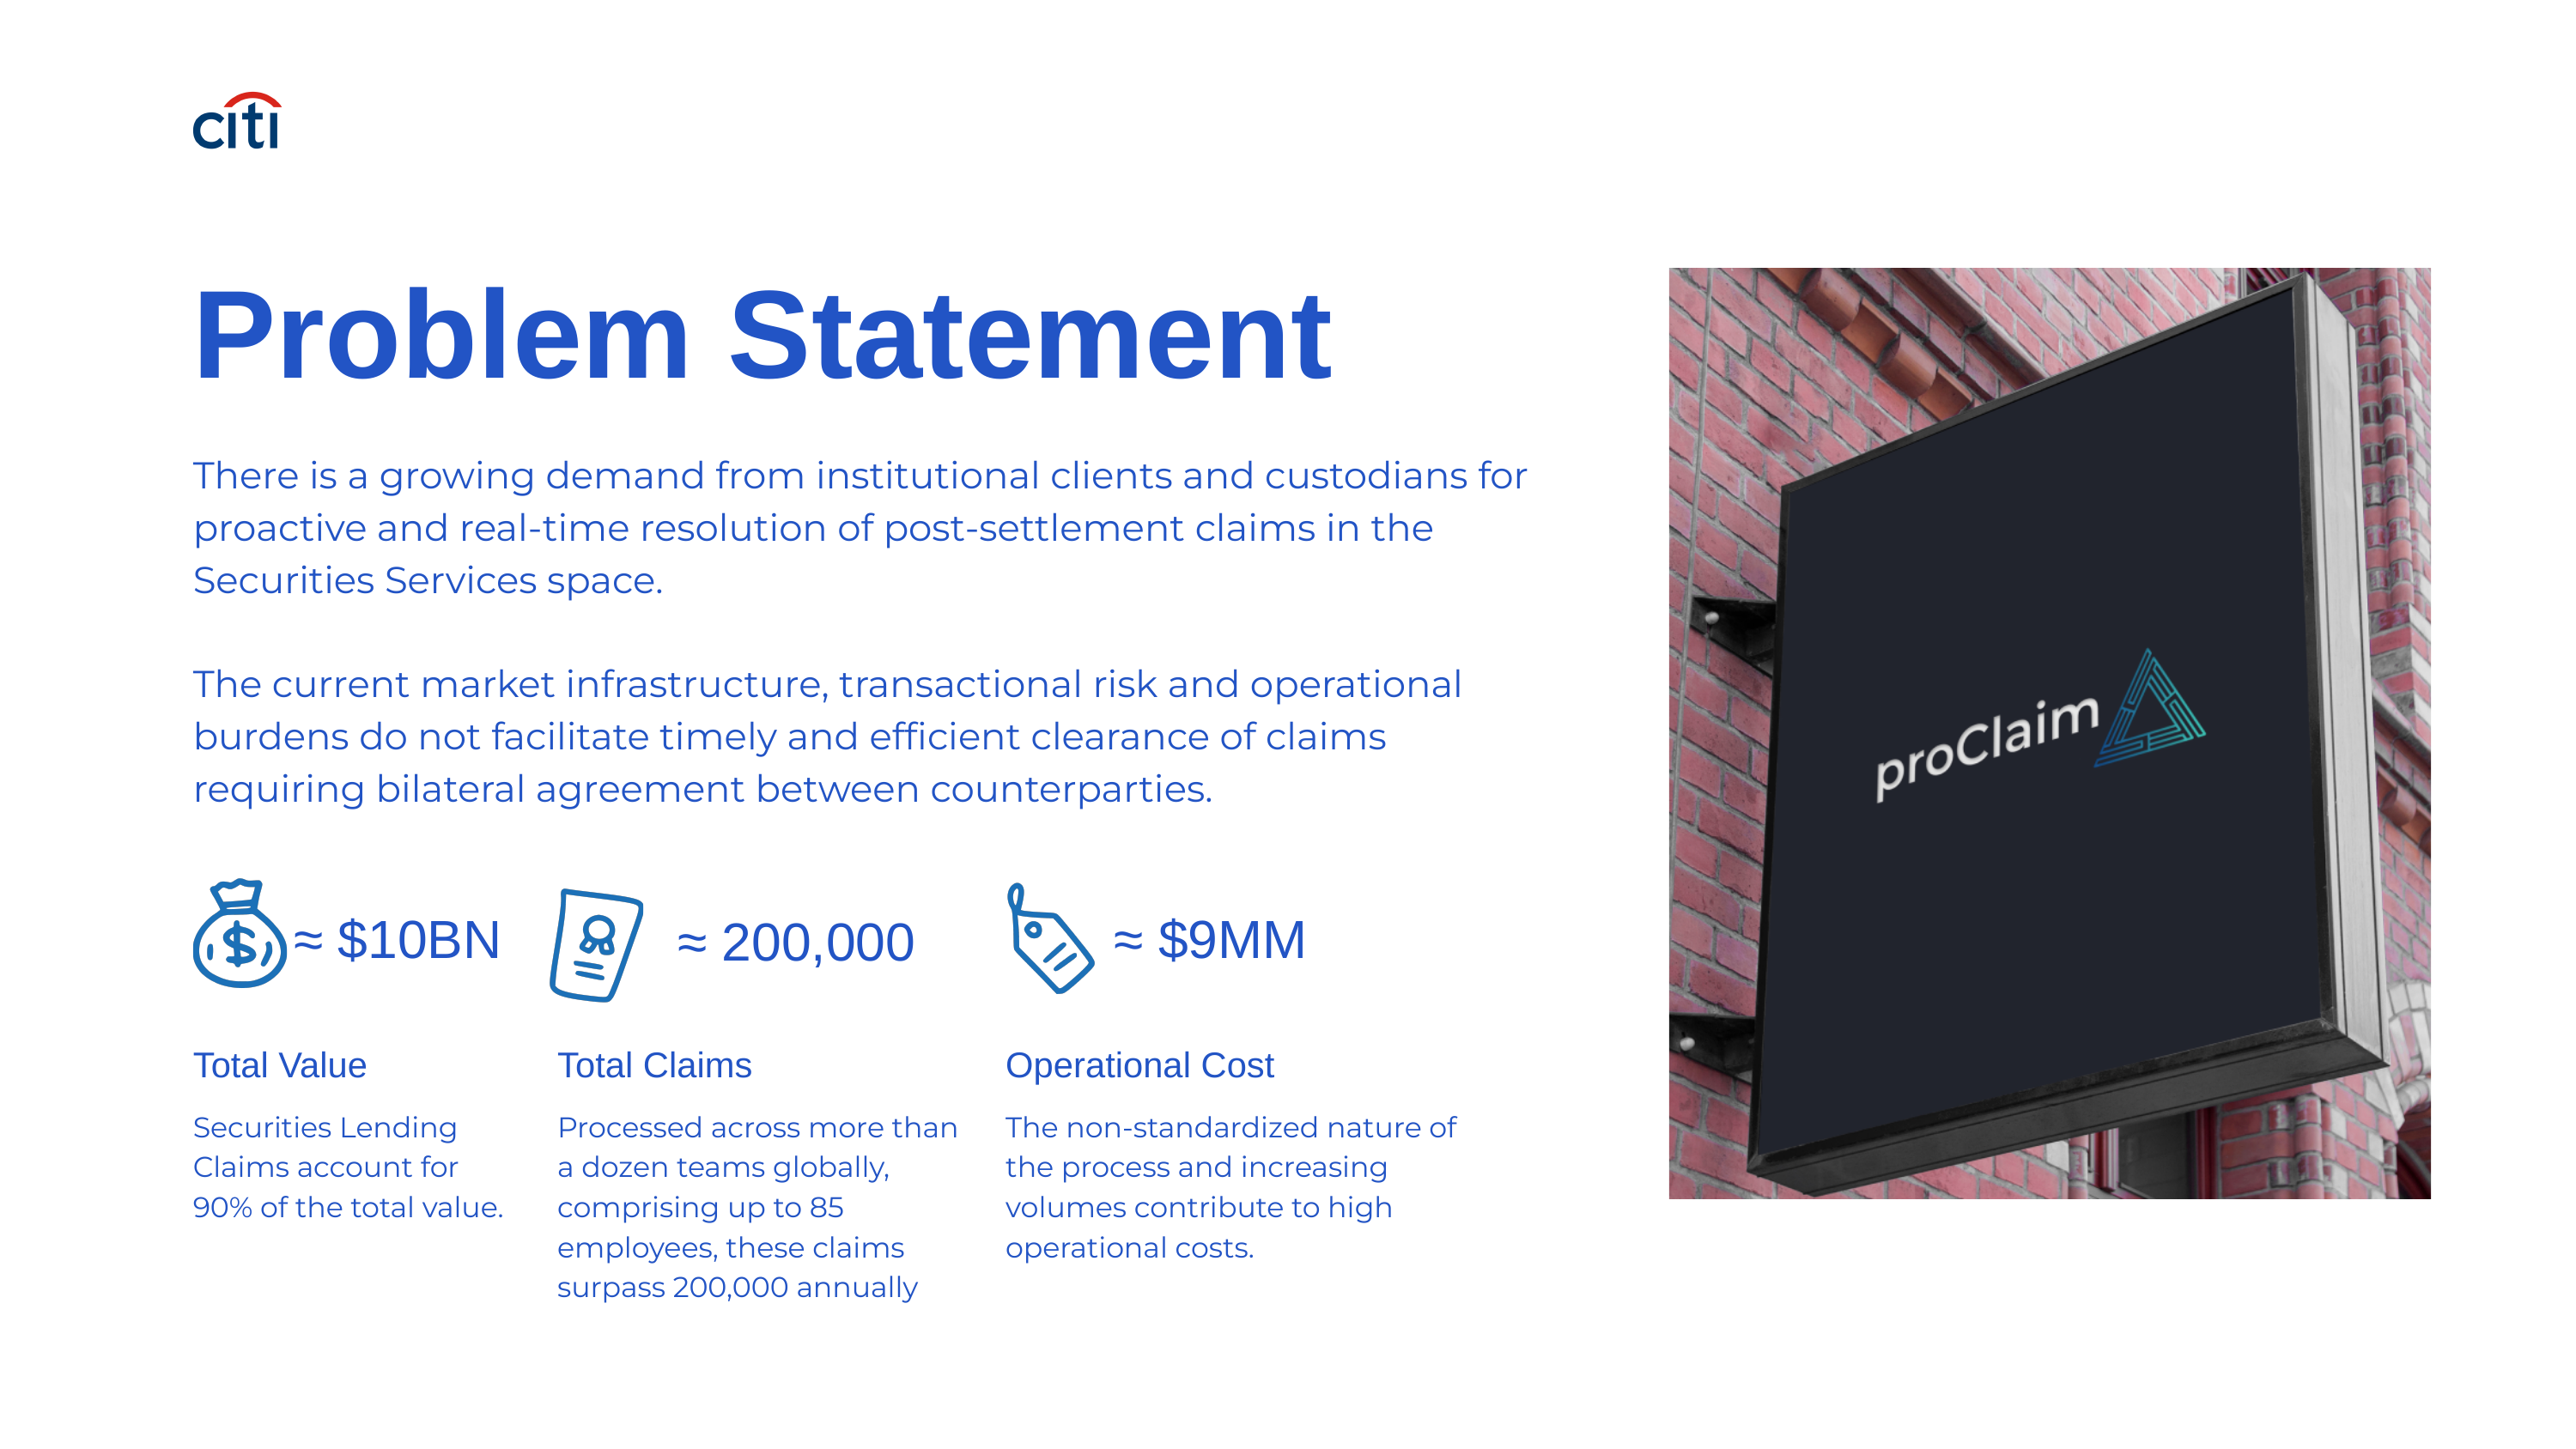

Problem Statement

There is a growing demand from institutional clients and custodians for proactive and real-time resolution of post-settlement claims in the Securities Services space.

The current market infrastructure, transactional risk and operational burdens do not facilitate timely and efficient clearance of claims requiring bilateral agreement between counterparties.

≈ $10BN
≈ $9MM
≈ 200,000
Total Value
Total Claims
Operational Cost
Securities Lending Claims account for 90% of the total value.

Processed across more than a dozen teams globally, comprising up to 85 employees, these claims surpass 200,000 annually

The non-standardized nature of the process and increasing volumes contribute to high operational costs.